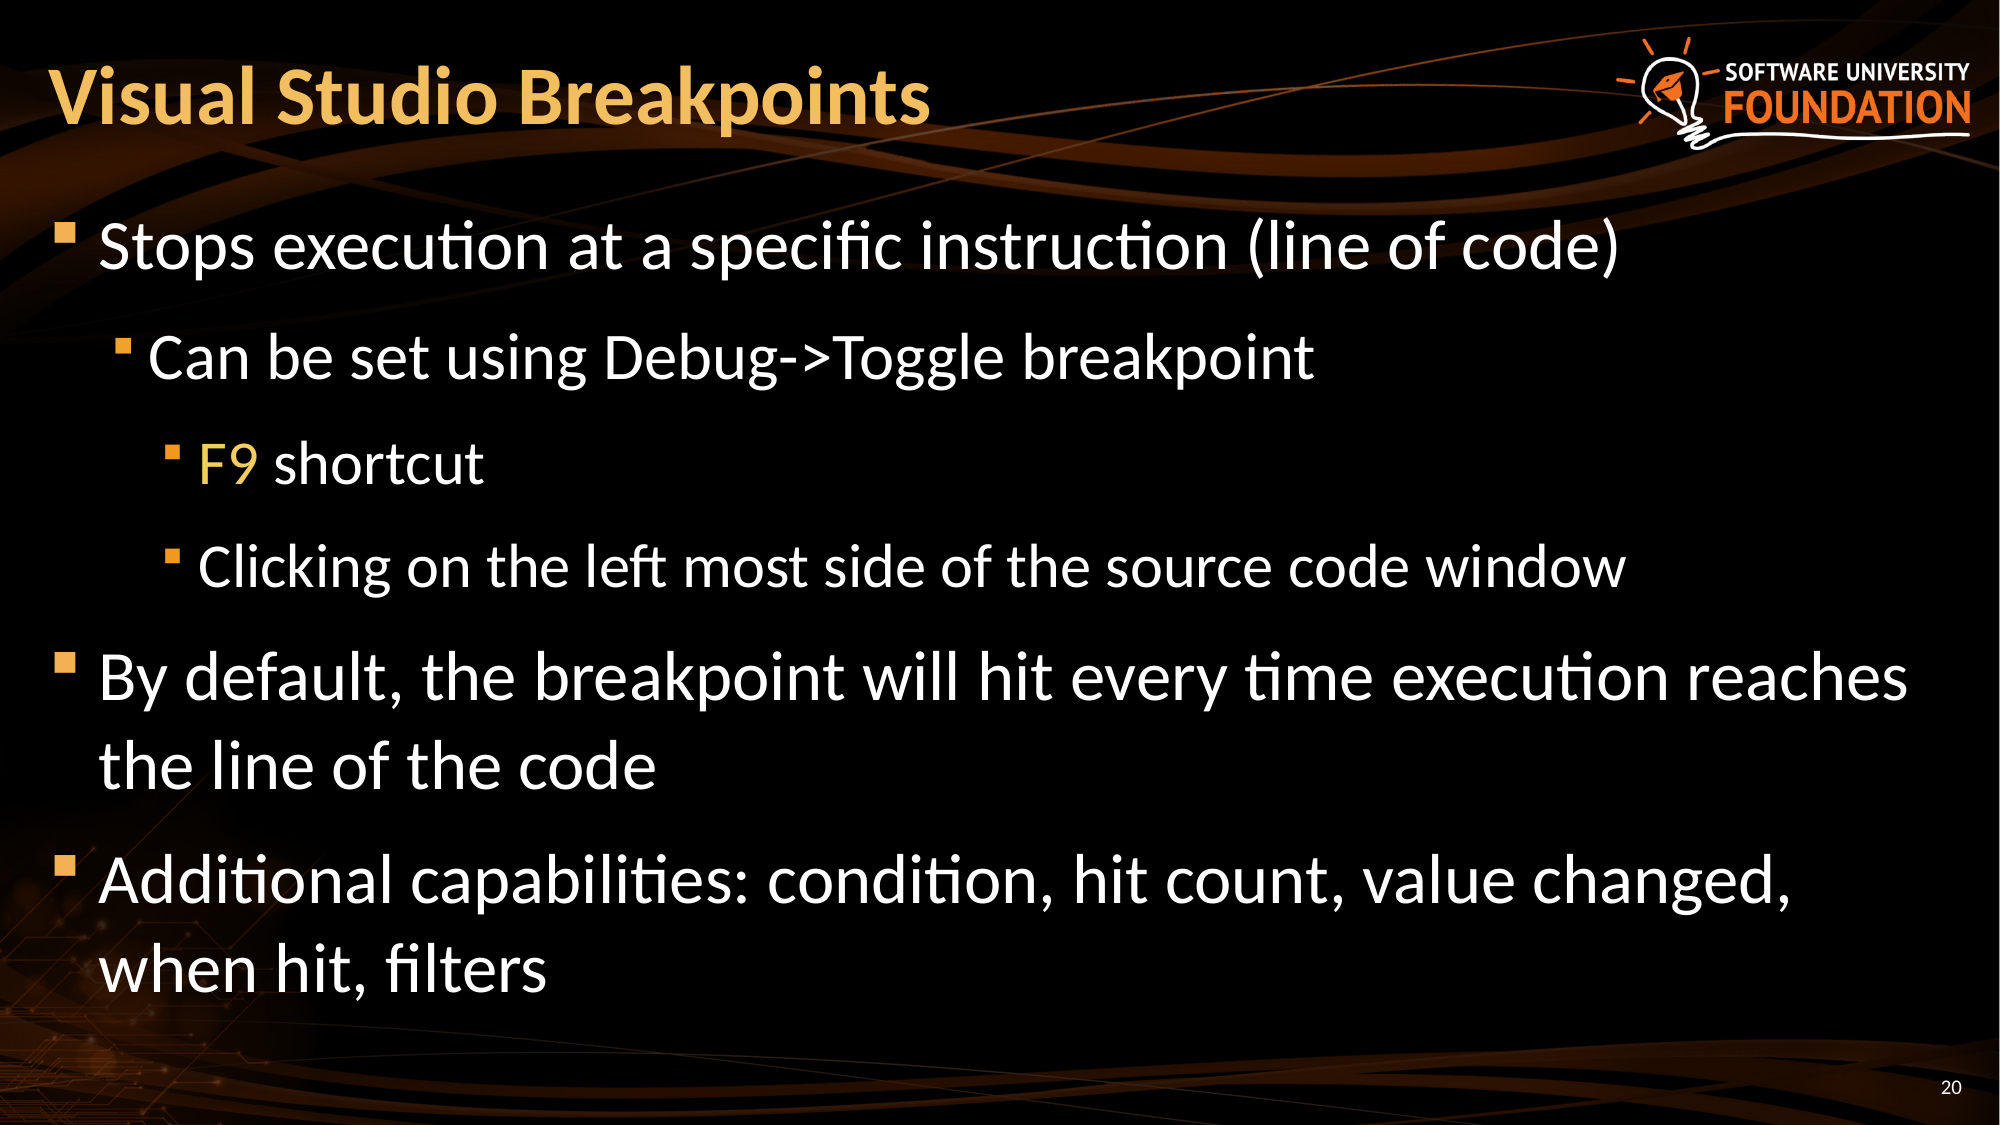

# Visual Studio Breakpoints
Stops execution at a specific instruction (line of code)
Can be set using Debug->Toggle breakpoint
F9 shortcut
Clicking on the left most side of the source code window
By default, the breakpoint will hit every time execution reaches the line of the code
Additional capabilities: condition, hit count, value changed, when hit, filters
20